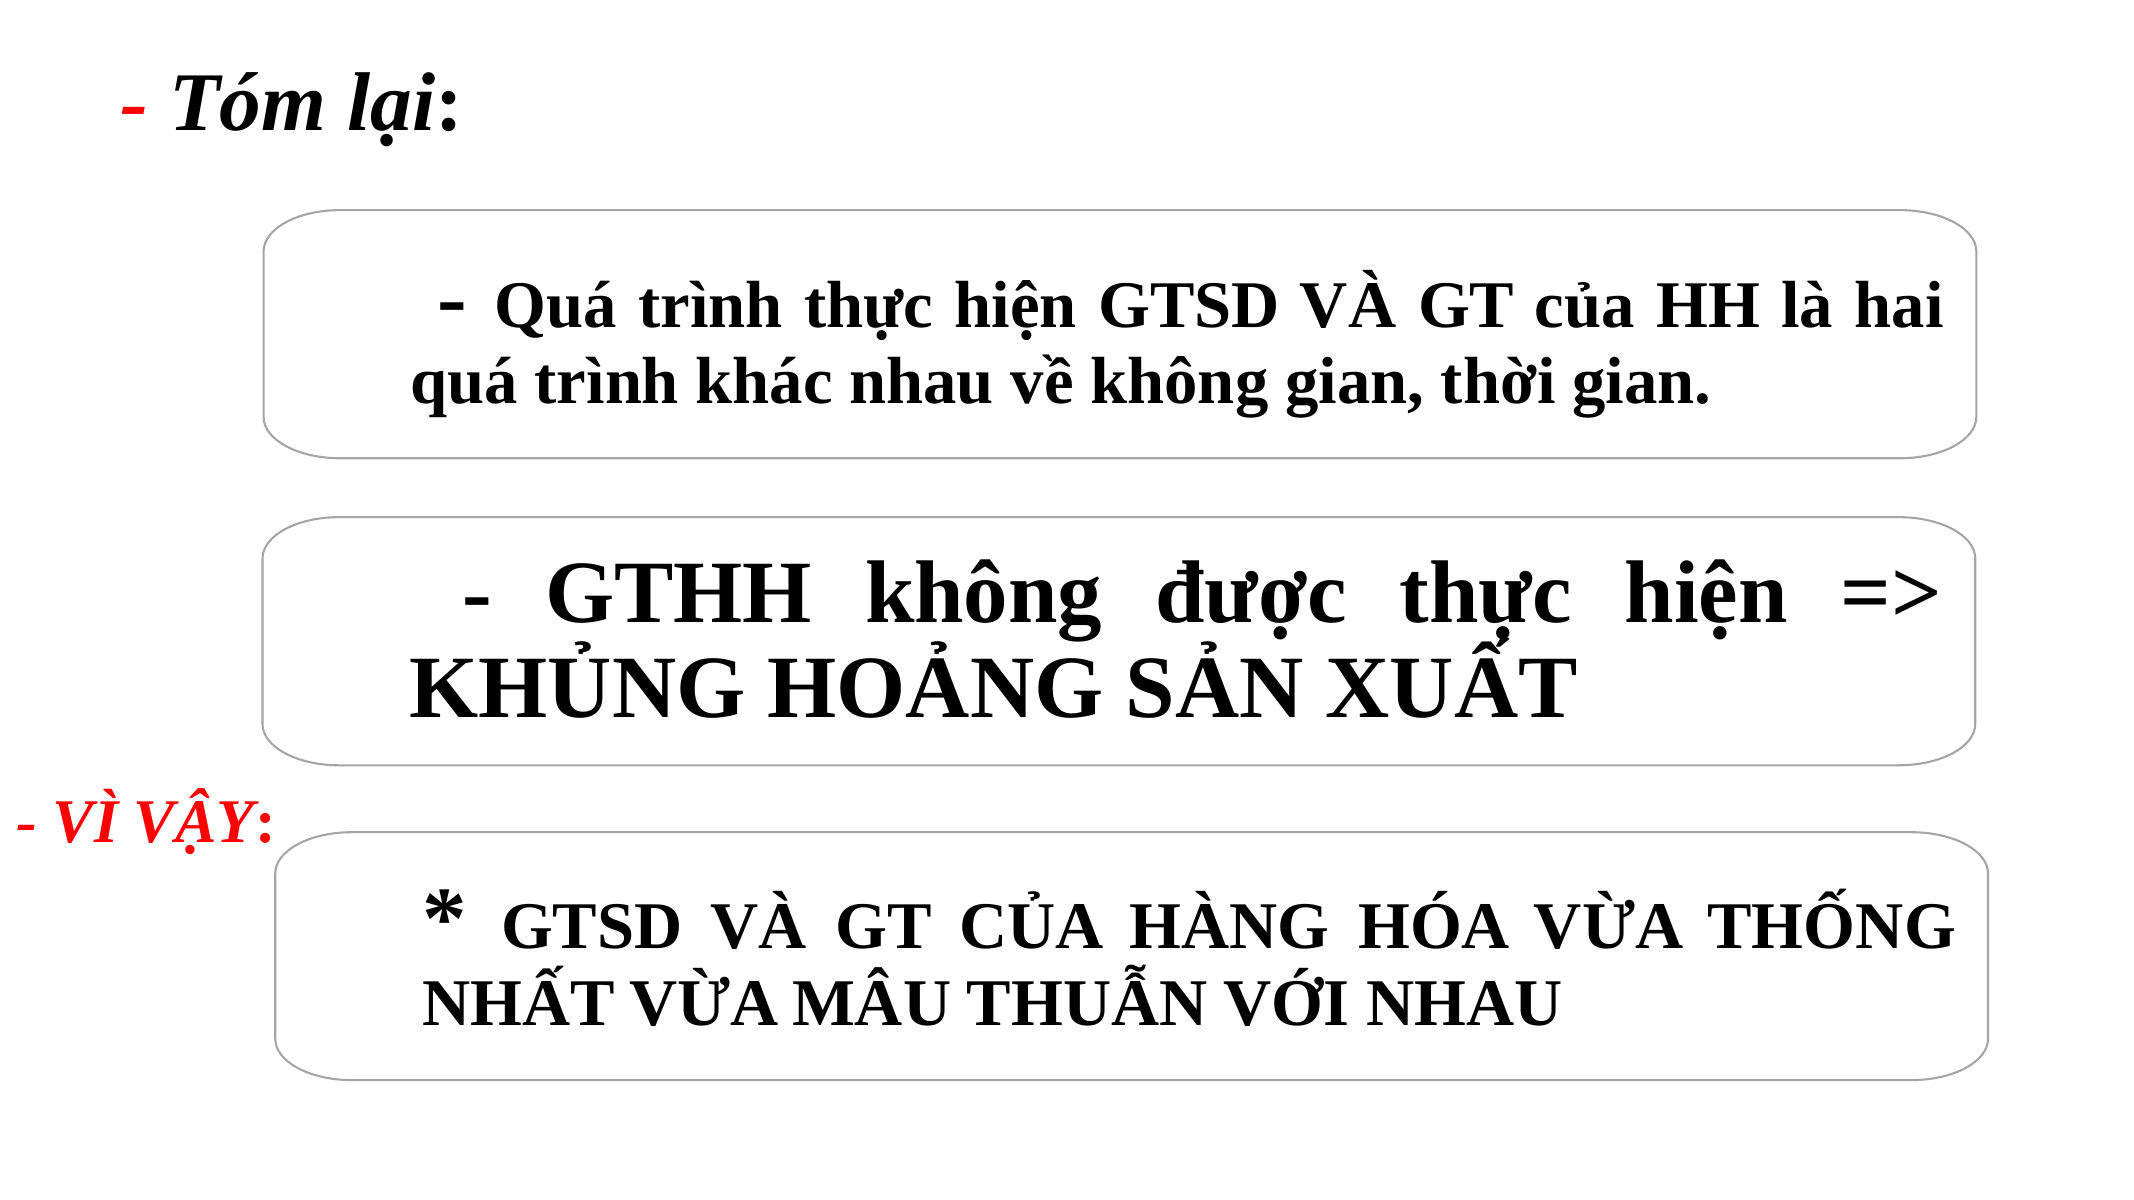

- Tóm lại:
 - Quá trình thực hiện GTSD VÀ GT của HH là hai quá trình khác nhau về không gian, thời gian.
 - GTHH không được thực hiện => KHỦNG HOẢNG SẢN XUẤT
- VÌ VẬY:
* GTSD VÀ GT CỦA HÀNG HÓA VỪA THỐNG NHẤT VỪA MÂU THUẪN VỚI NHAU